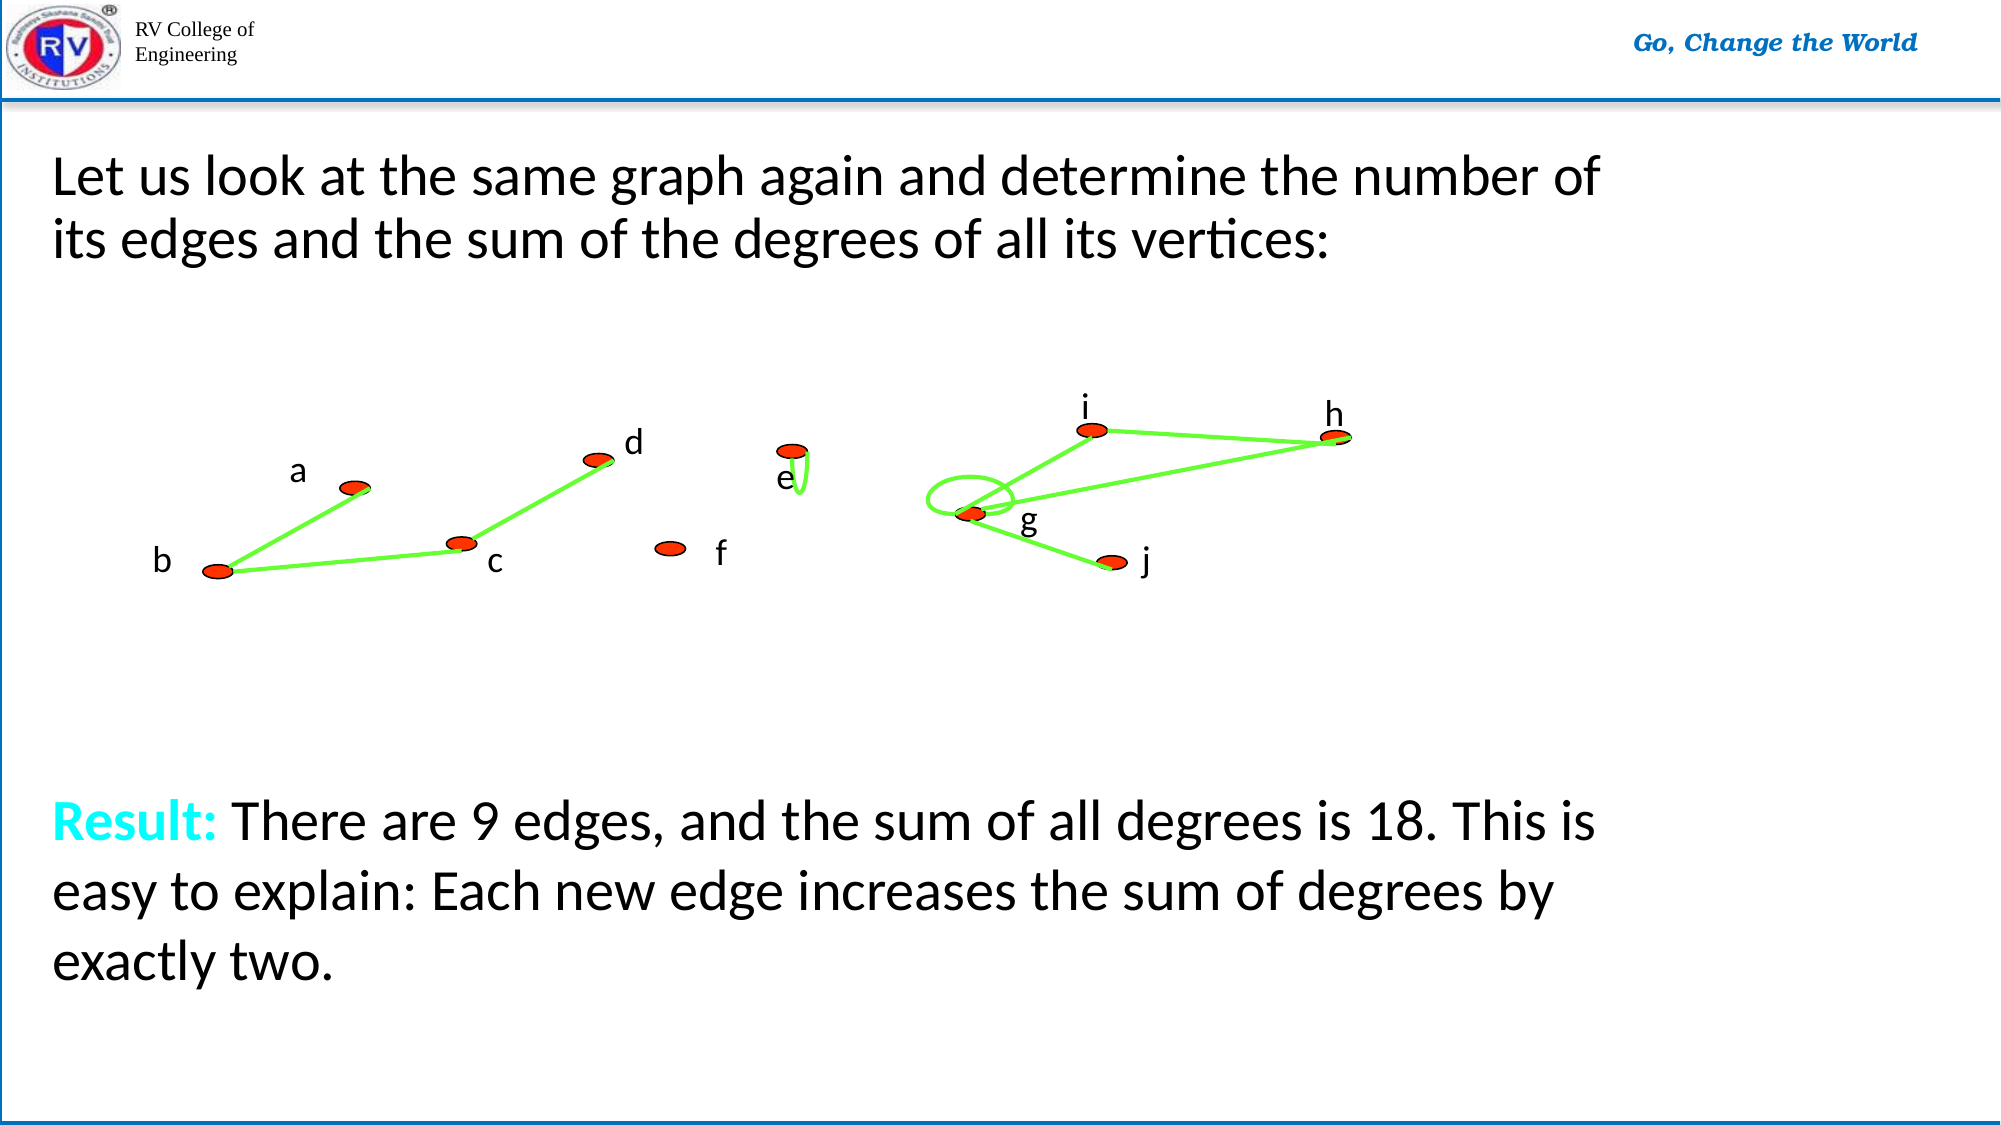

Let us look at the same graph again and determine the number of its edges and the sum of the degrees of all its vertices:
i
h
d

a
e

g

f
b
c
j

Result: There are 9 edges, and the sum of all degrees is 18. This is easy to explain: Each new edge increases the sum of degrees by exactly two.